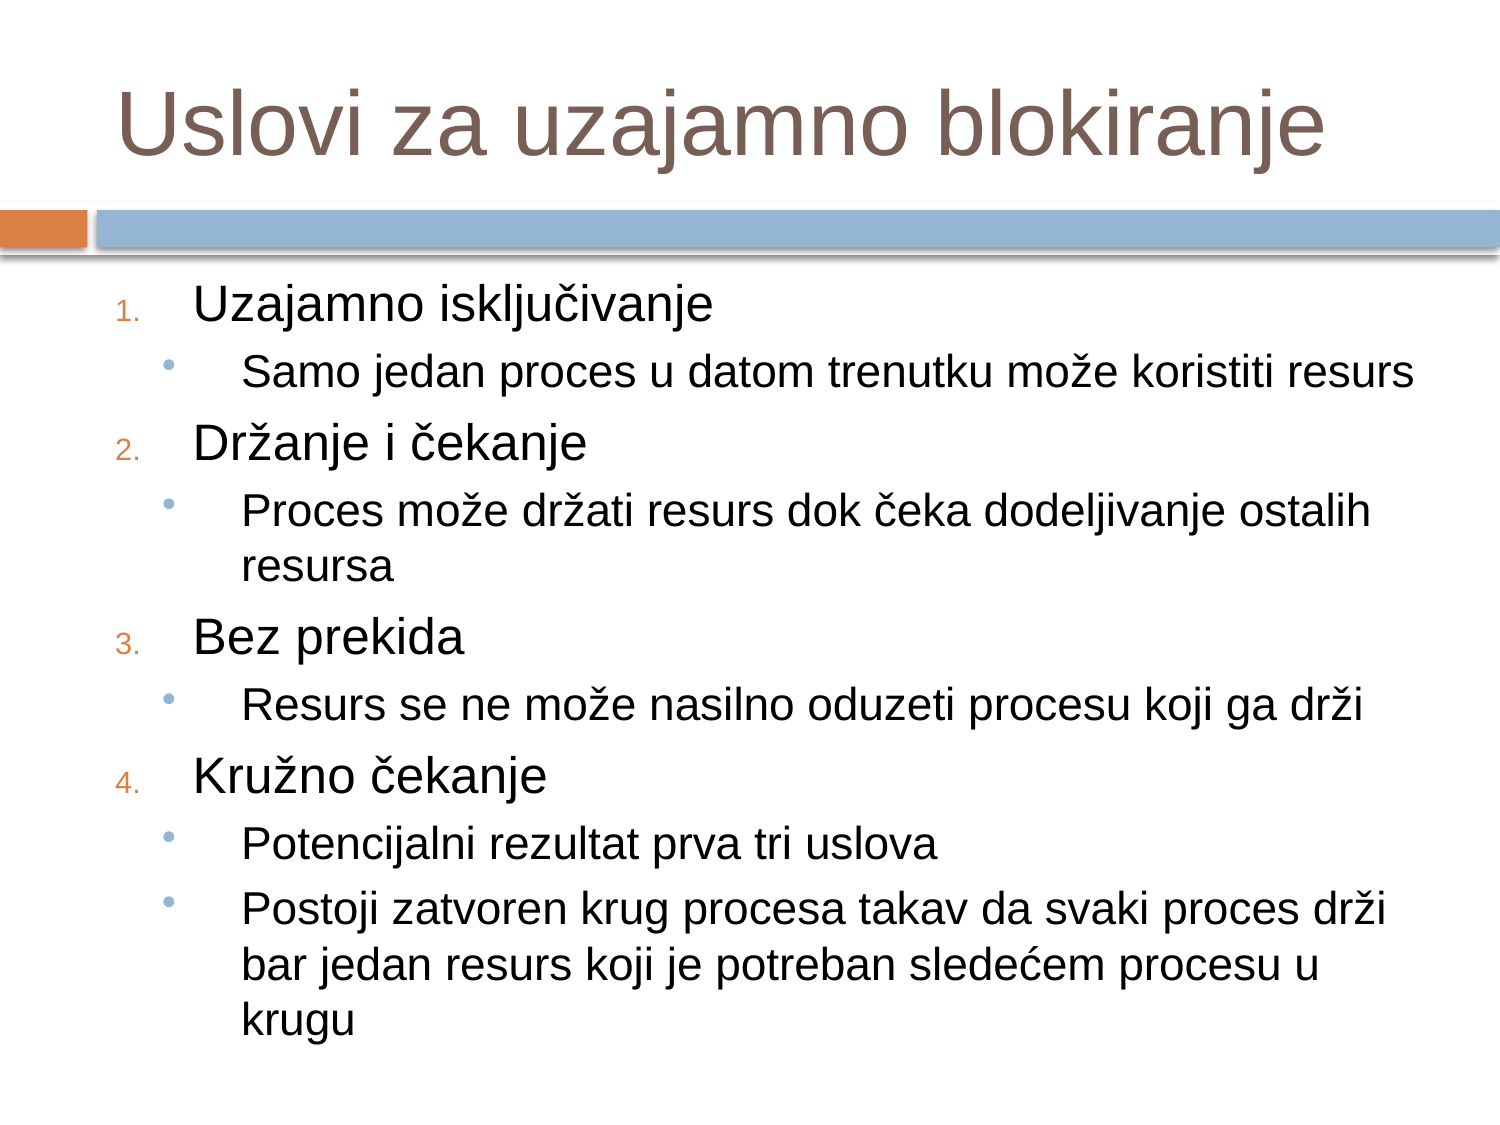

# Uslovi za uzajamno blokiranje
Uzajamno isključivanje
Samo jedan proces u datom trenutku može koristiti resurs
Držanje i čekanje
Proces može držati resurs dok čeka dodeljivanje ostalih resursa
Bez prekida
Resurs se ne može nasilno oduzeti procesu koji ga drži
Kružno čekanje
Potencijalni rezultat prva tri uslova
Postoji zatvoren krug procesa takav da svaki proces drži bar jedan resurs koji je potreban sledećem procesu u krugu